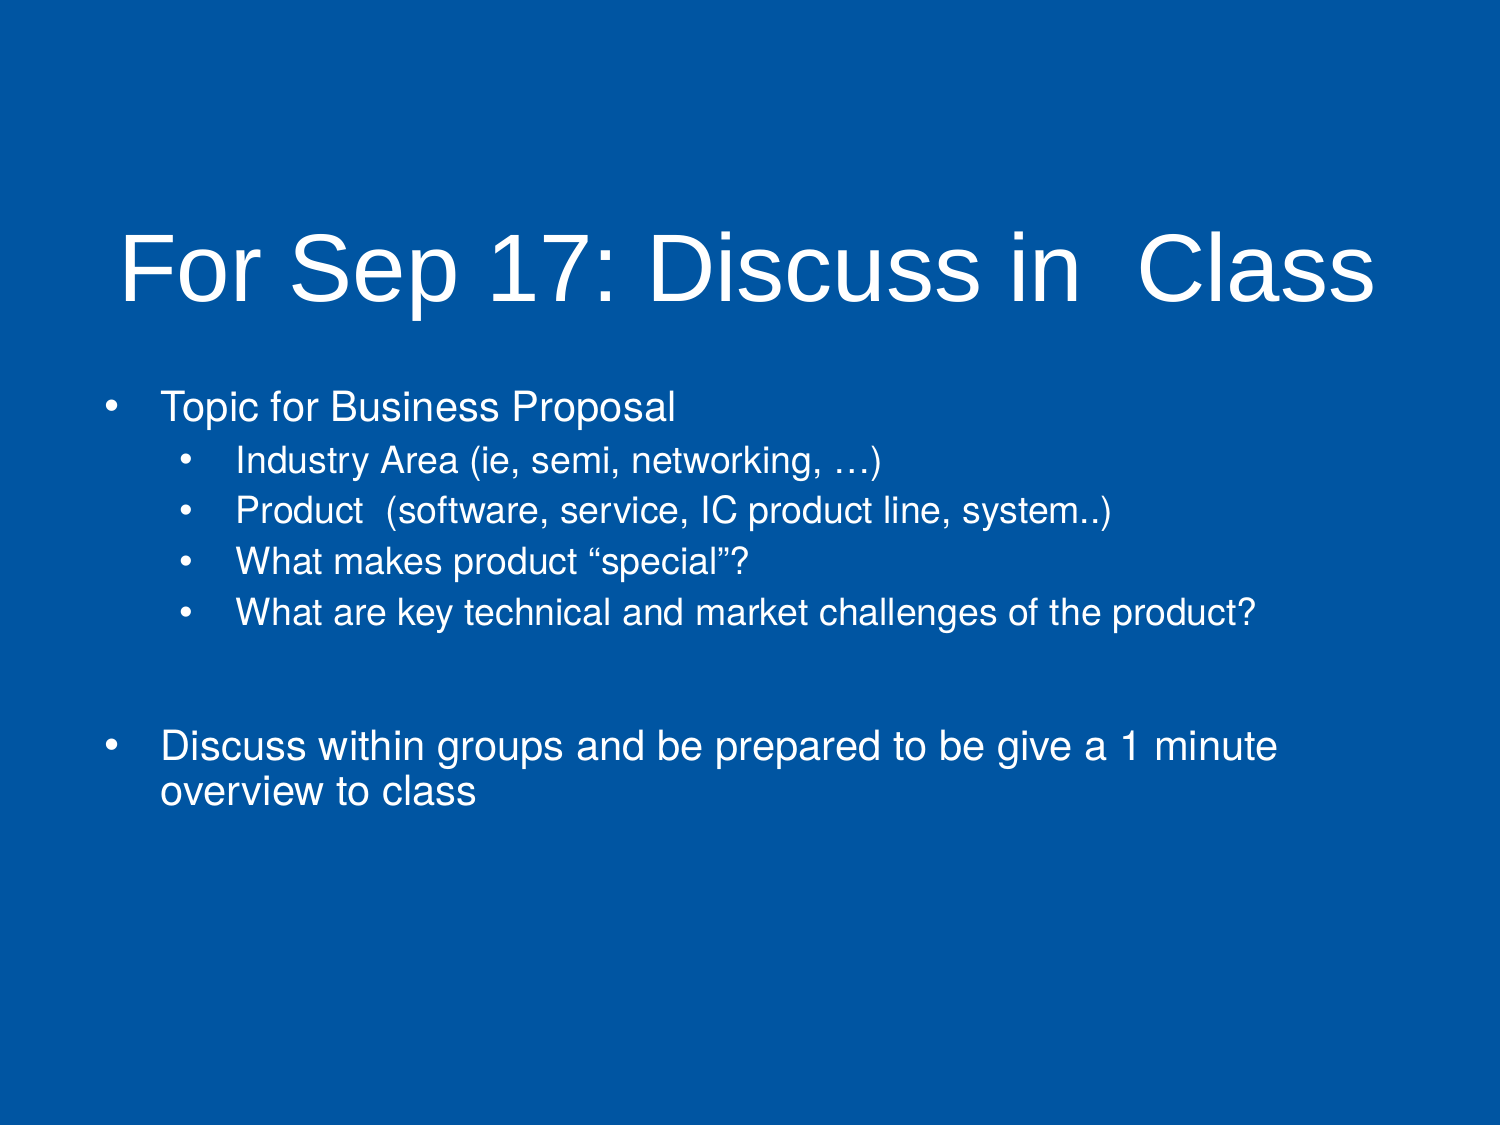

# For Sep 17: Discuss in  Class
Topic for Business Proposal
Industry Area (ie, semi, networking, …)
Product  (software, service, IC product line, system..)
What makes product “special”?
What are key technical and market challenges of the product?

Discuss within groups and be prepared to be give a 1 minute overview to class